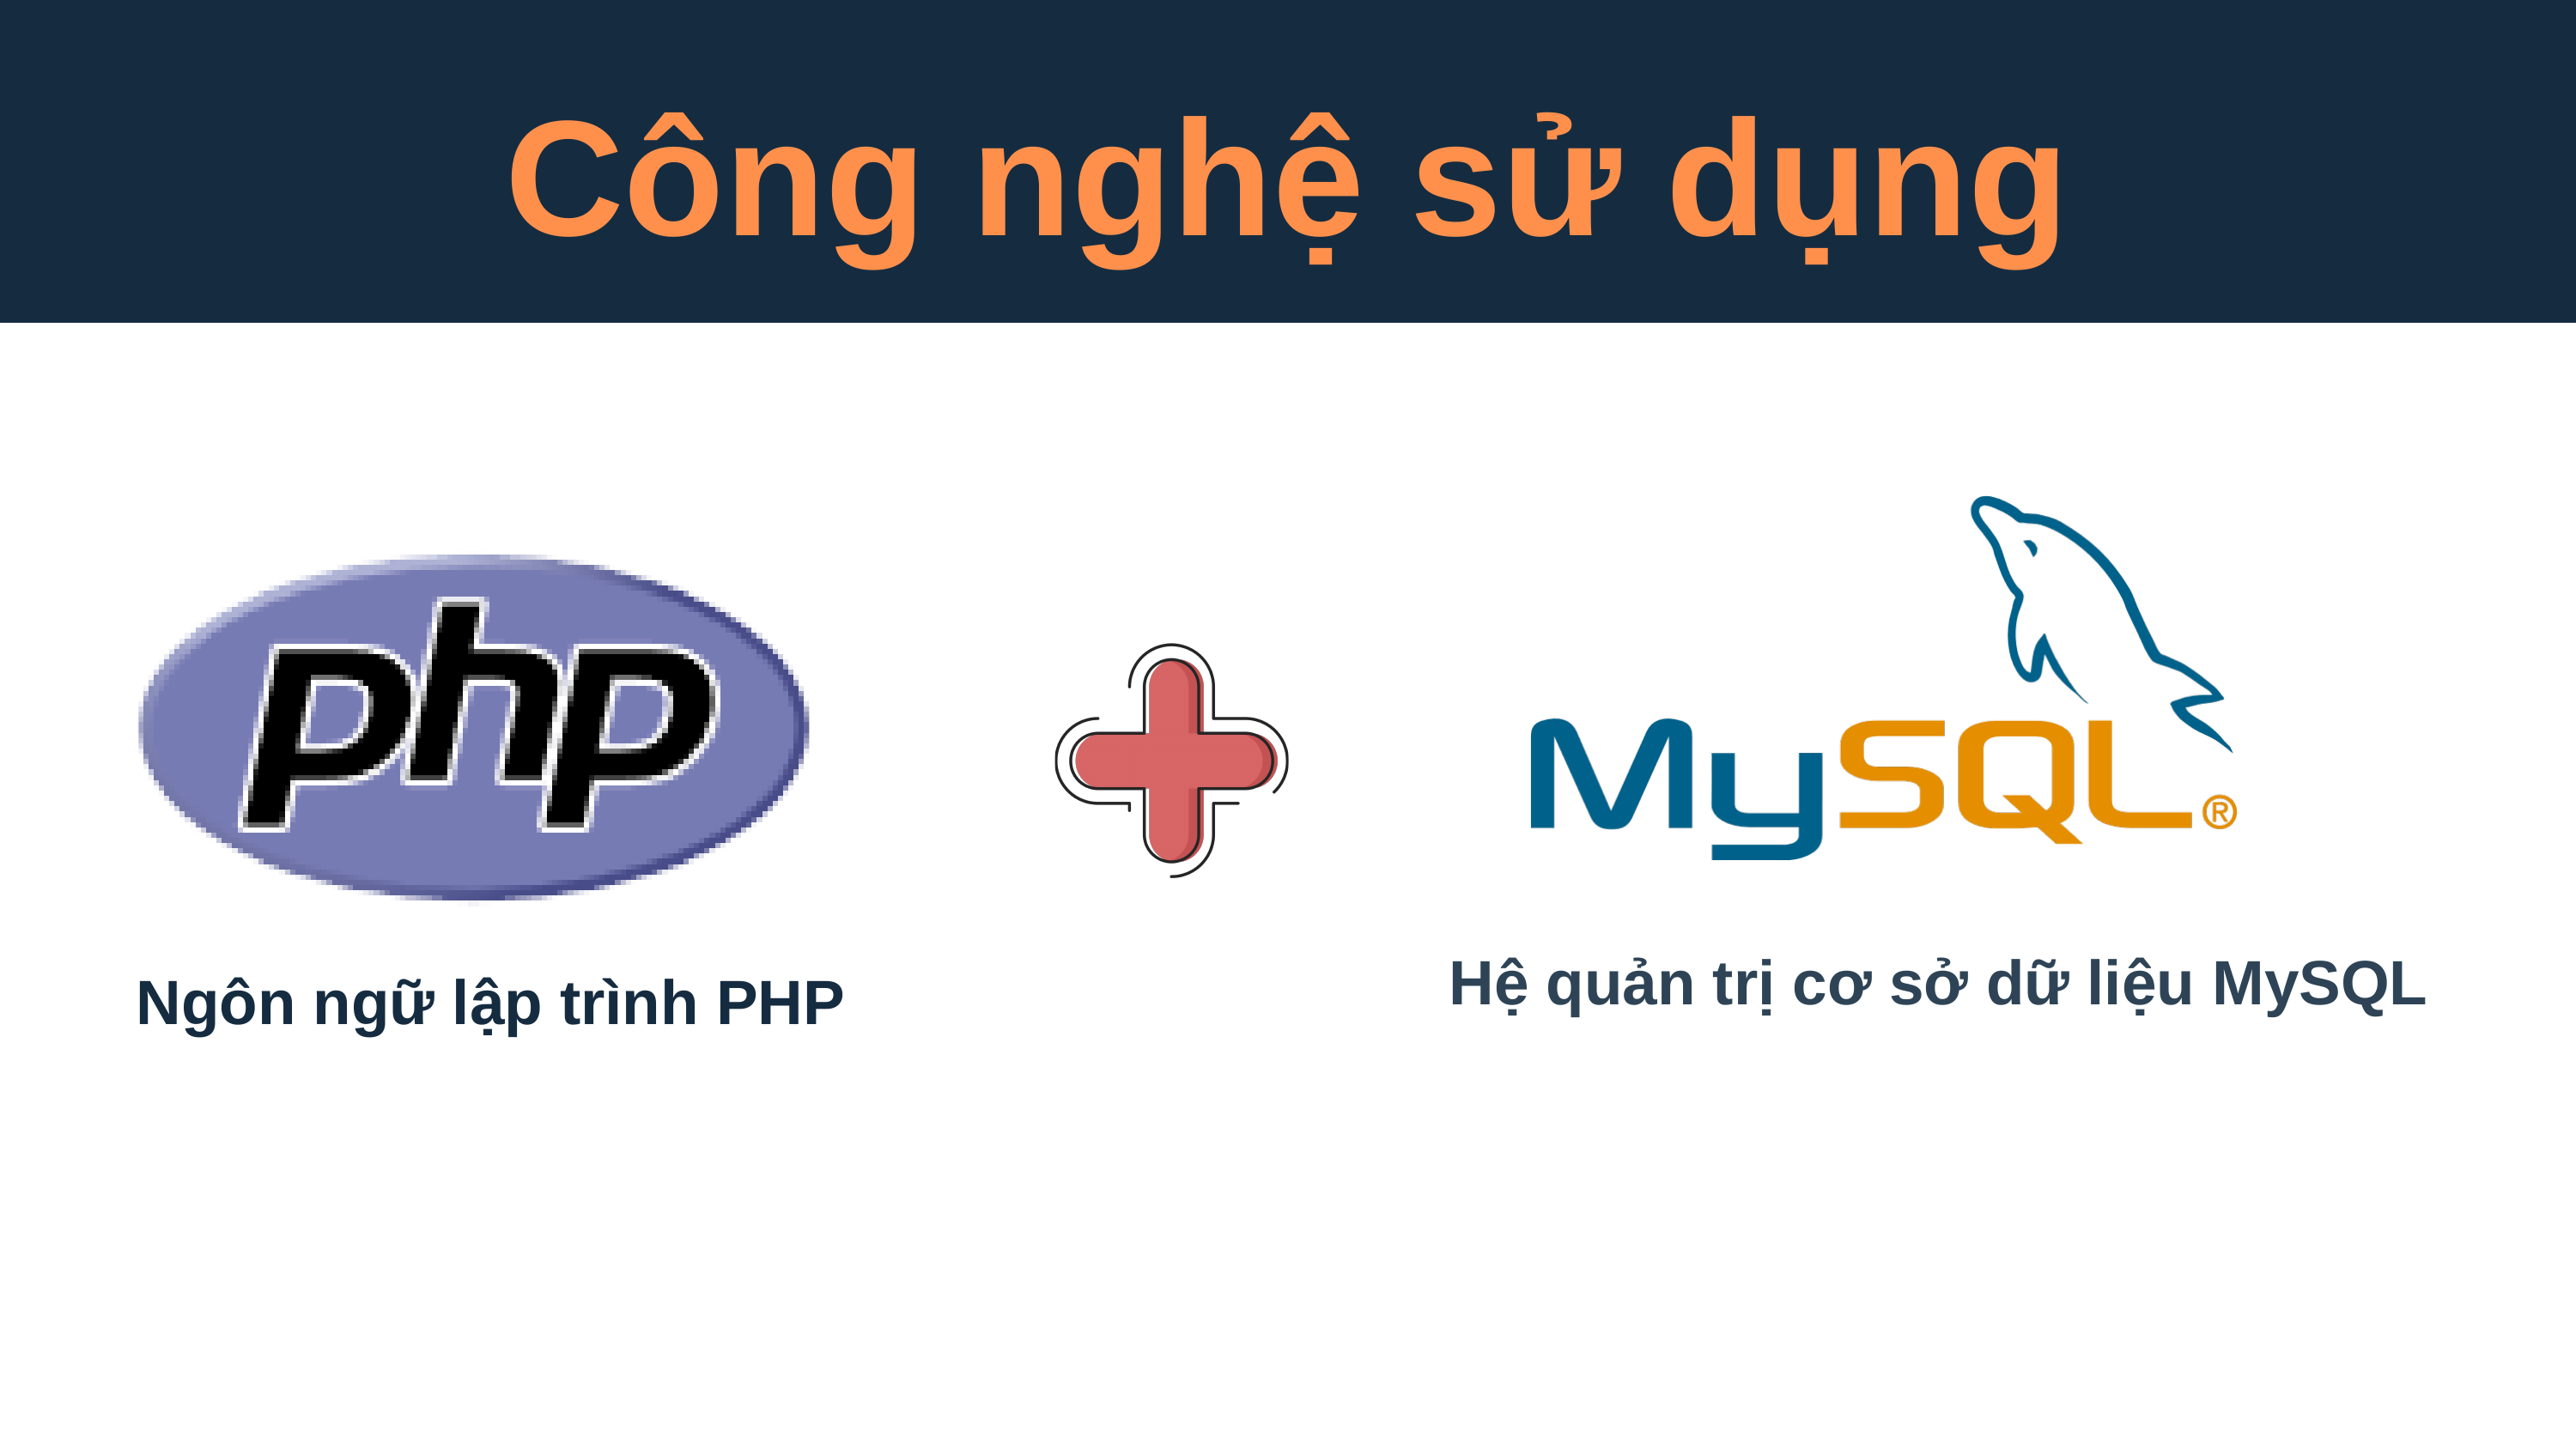

Công nghệ sử dụng

Hệ quản trị cơ sở dữ liệu MySQL
Ngôn ngữ lập trình PHP